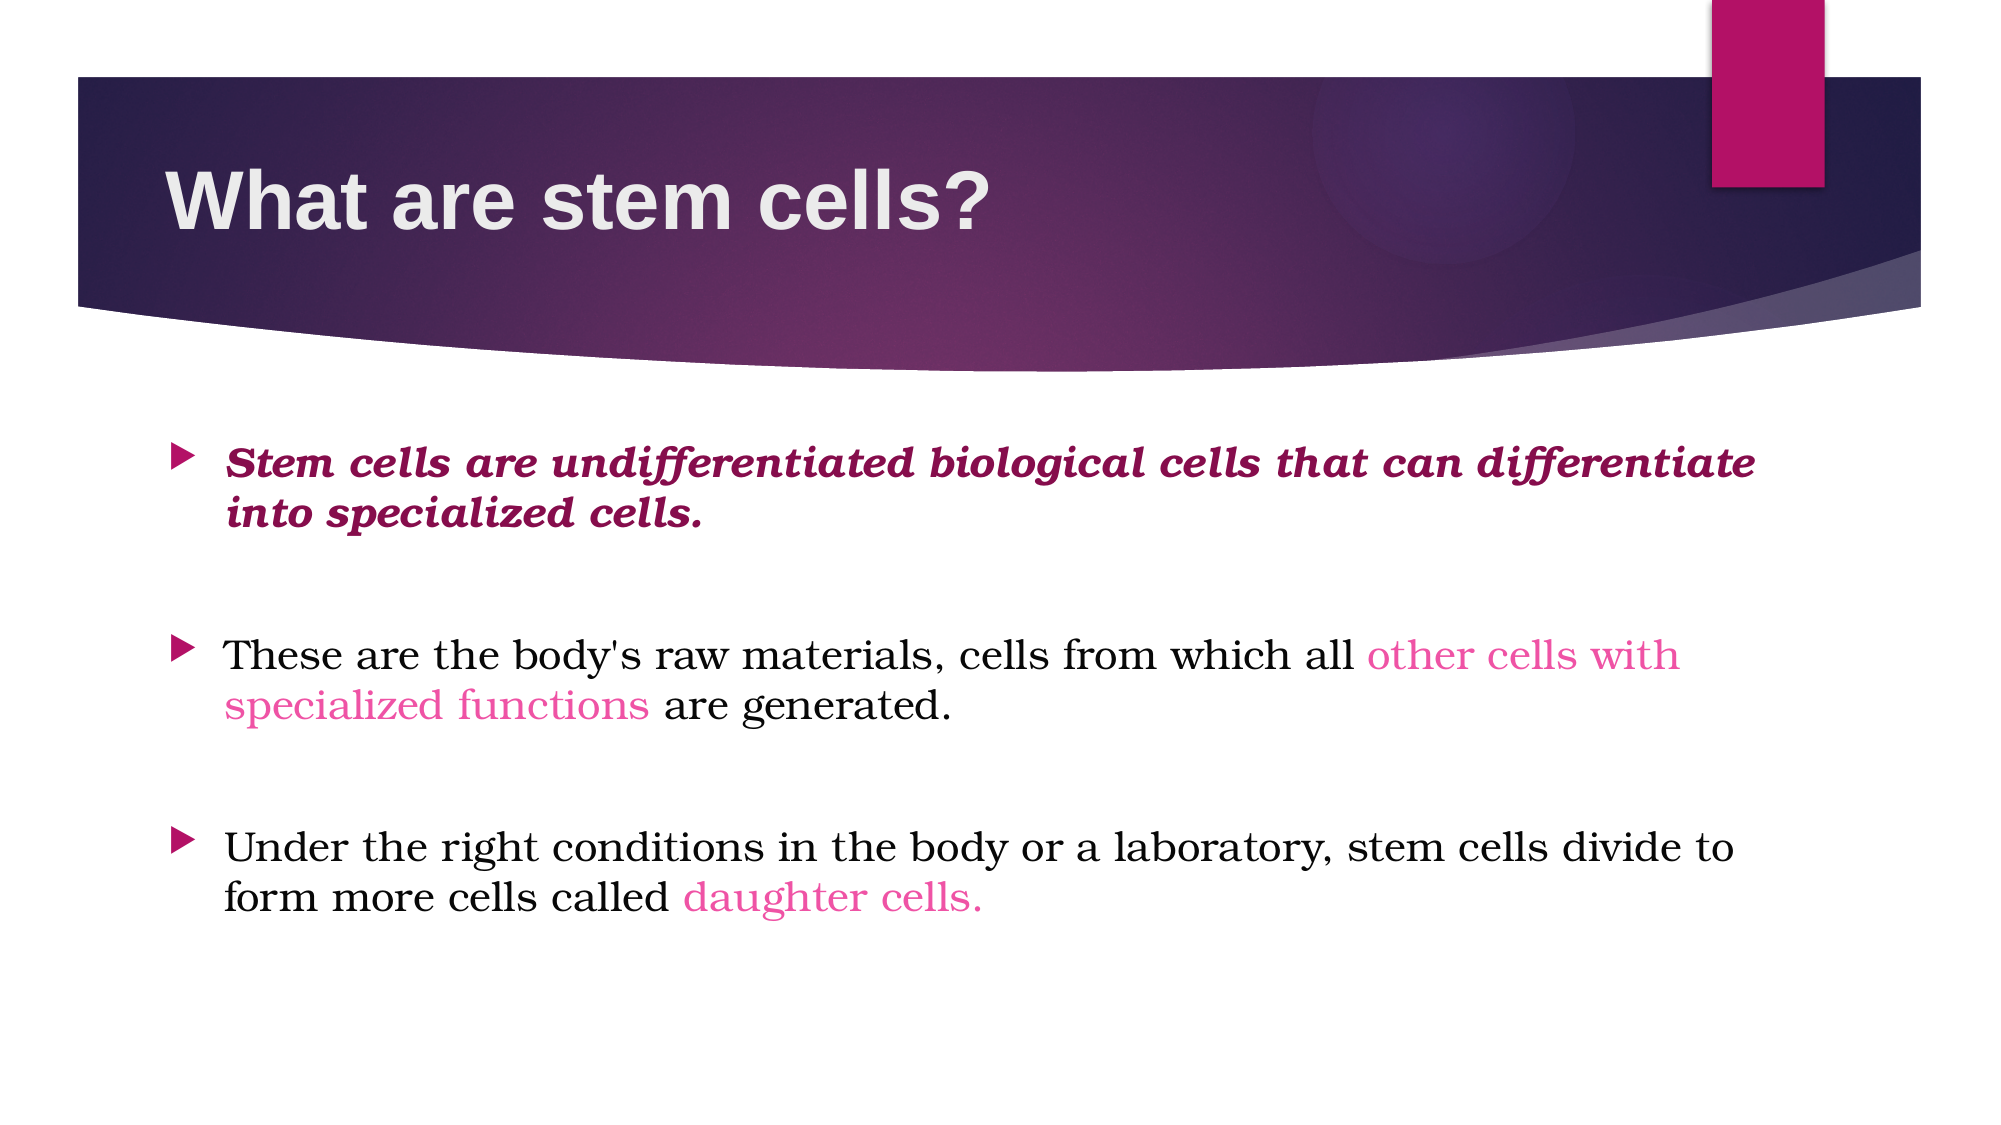

# What are stem cells?
Stem cells are undifferentiated biological cells that can differentiate into specialized cells.

These are the body's raw materials, cells from which all other cells with specialized functions are generated.

Under the right conditions in the body or a laboratory, stem cells divide to form more cells called daughter cells.